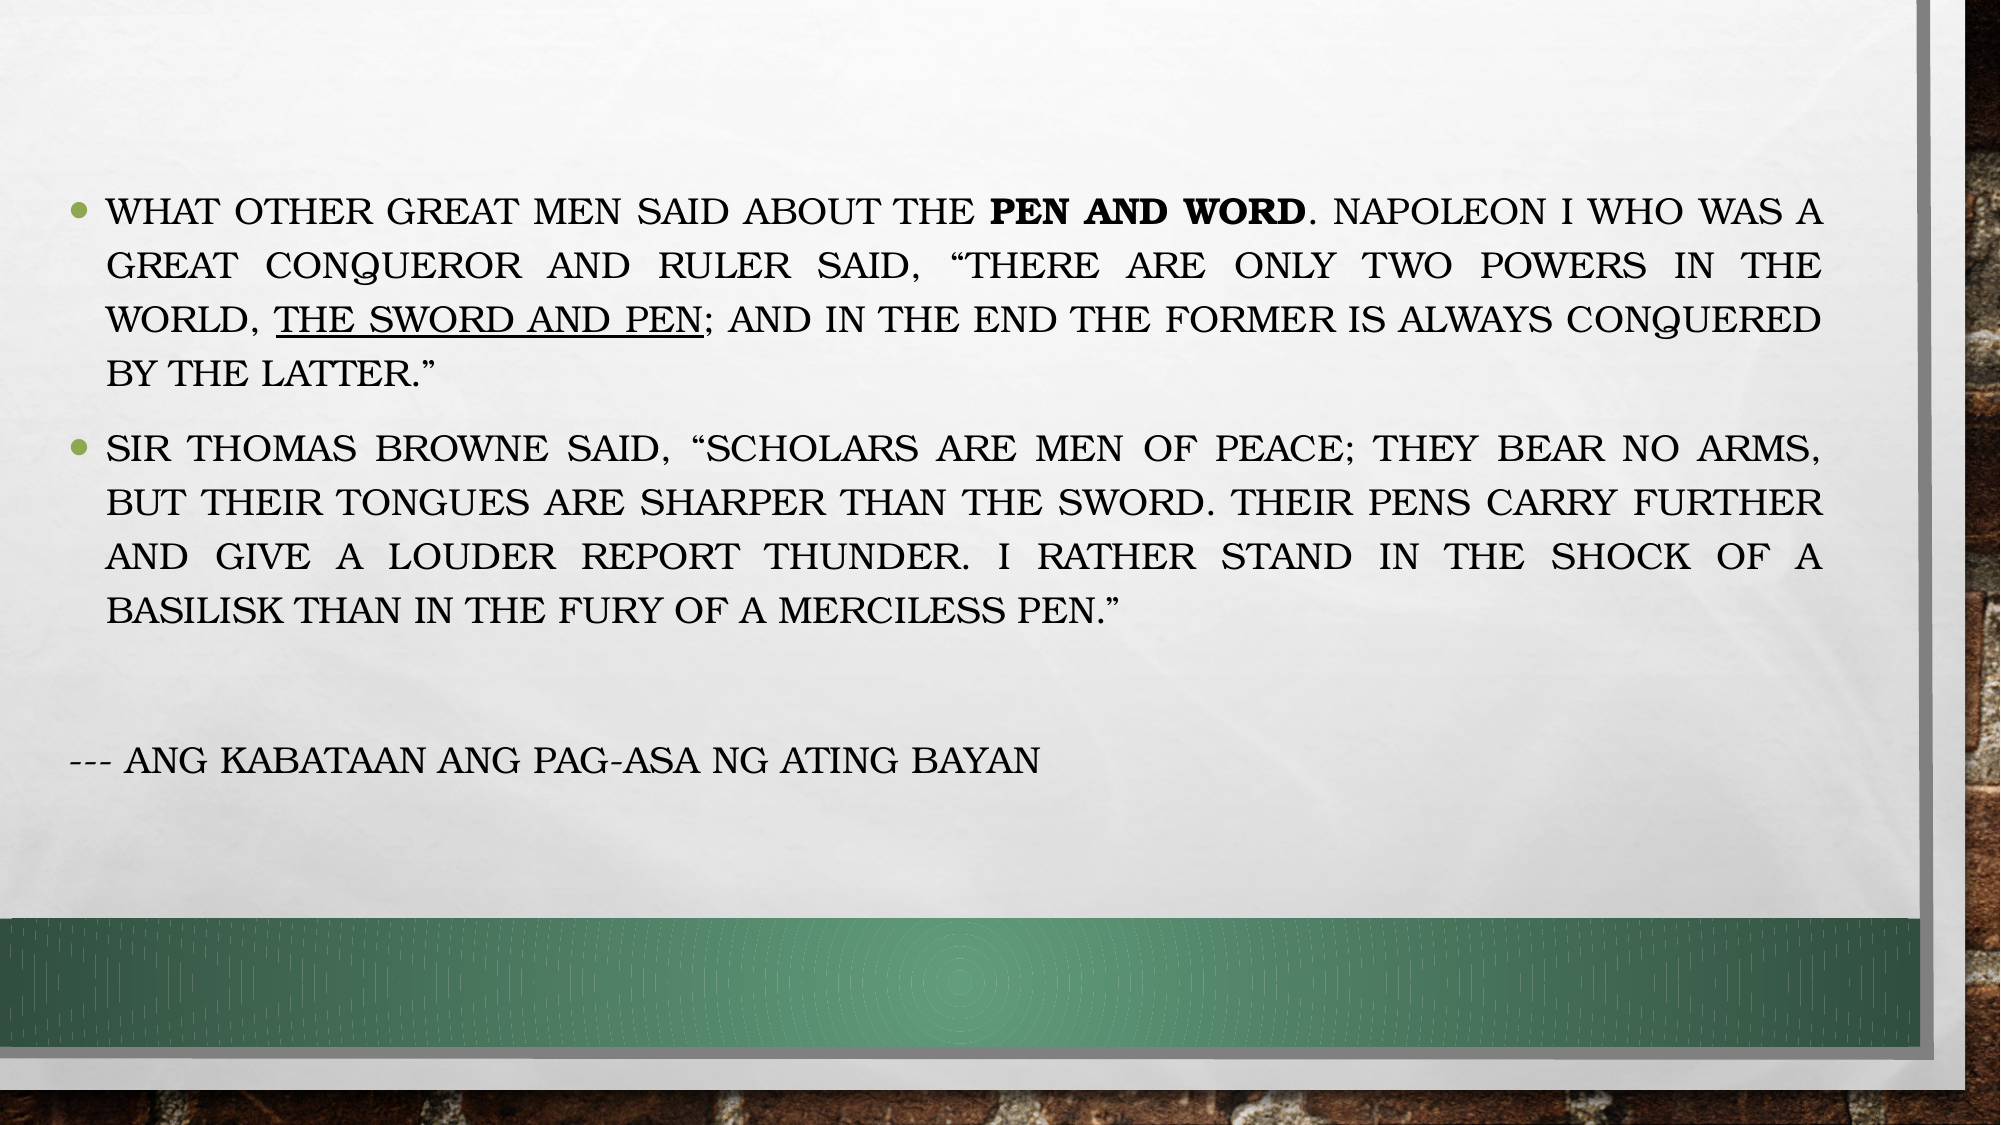

What other great men said about the pen and word. Napoleon I who was a great conqueror and ruler said, “There are only two powers in the world, the sword and pen; and in the end the former is always conquered by the latter.”
Sir Thomas Browne said, “Scholars are men of peace; they bear no arms, but their tongues are sharper than the sword. Their pens carry further and give a louder report thunder. I rather stand in the shock of a basilisk than in the fury of a merciless pen.”

--- Ang kabataan ang pag-asa ng ating bayan